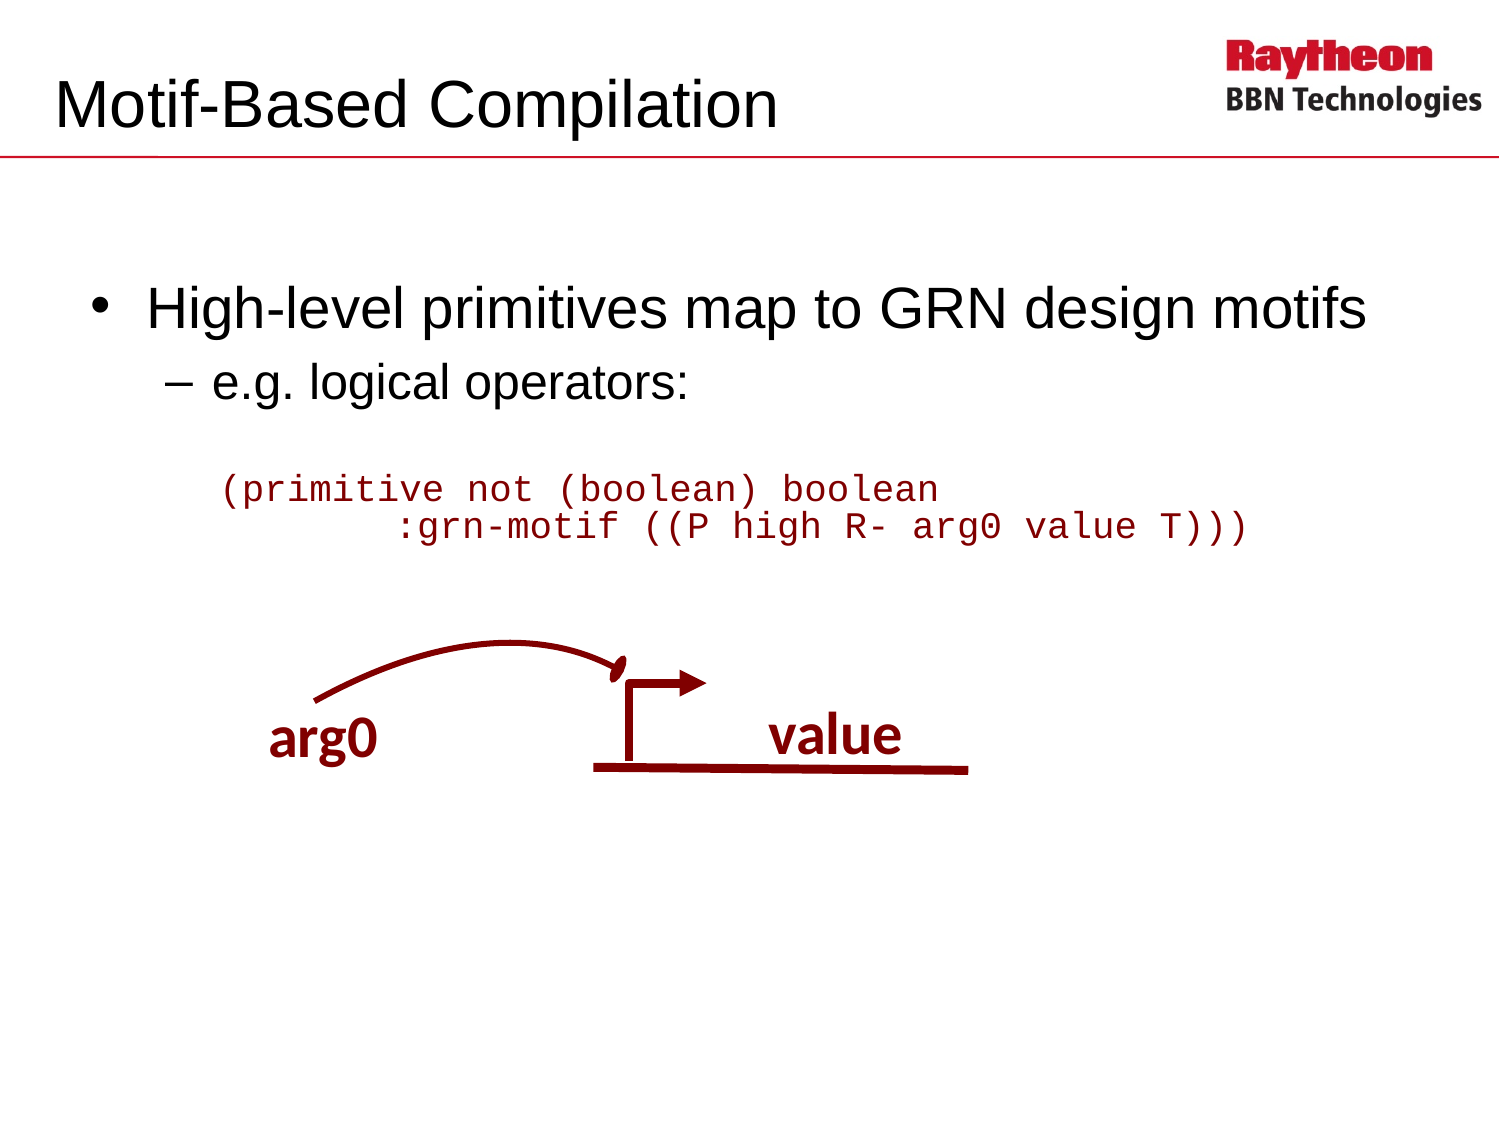

# Motif-Based Compilation
High-level primitives map to GRN design motifs
e.g. logical operators:
(primitive not (boolean) boolean
	   :grn-motif ((P high R- arg0 value T)))

value
arg0